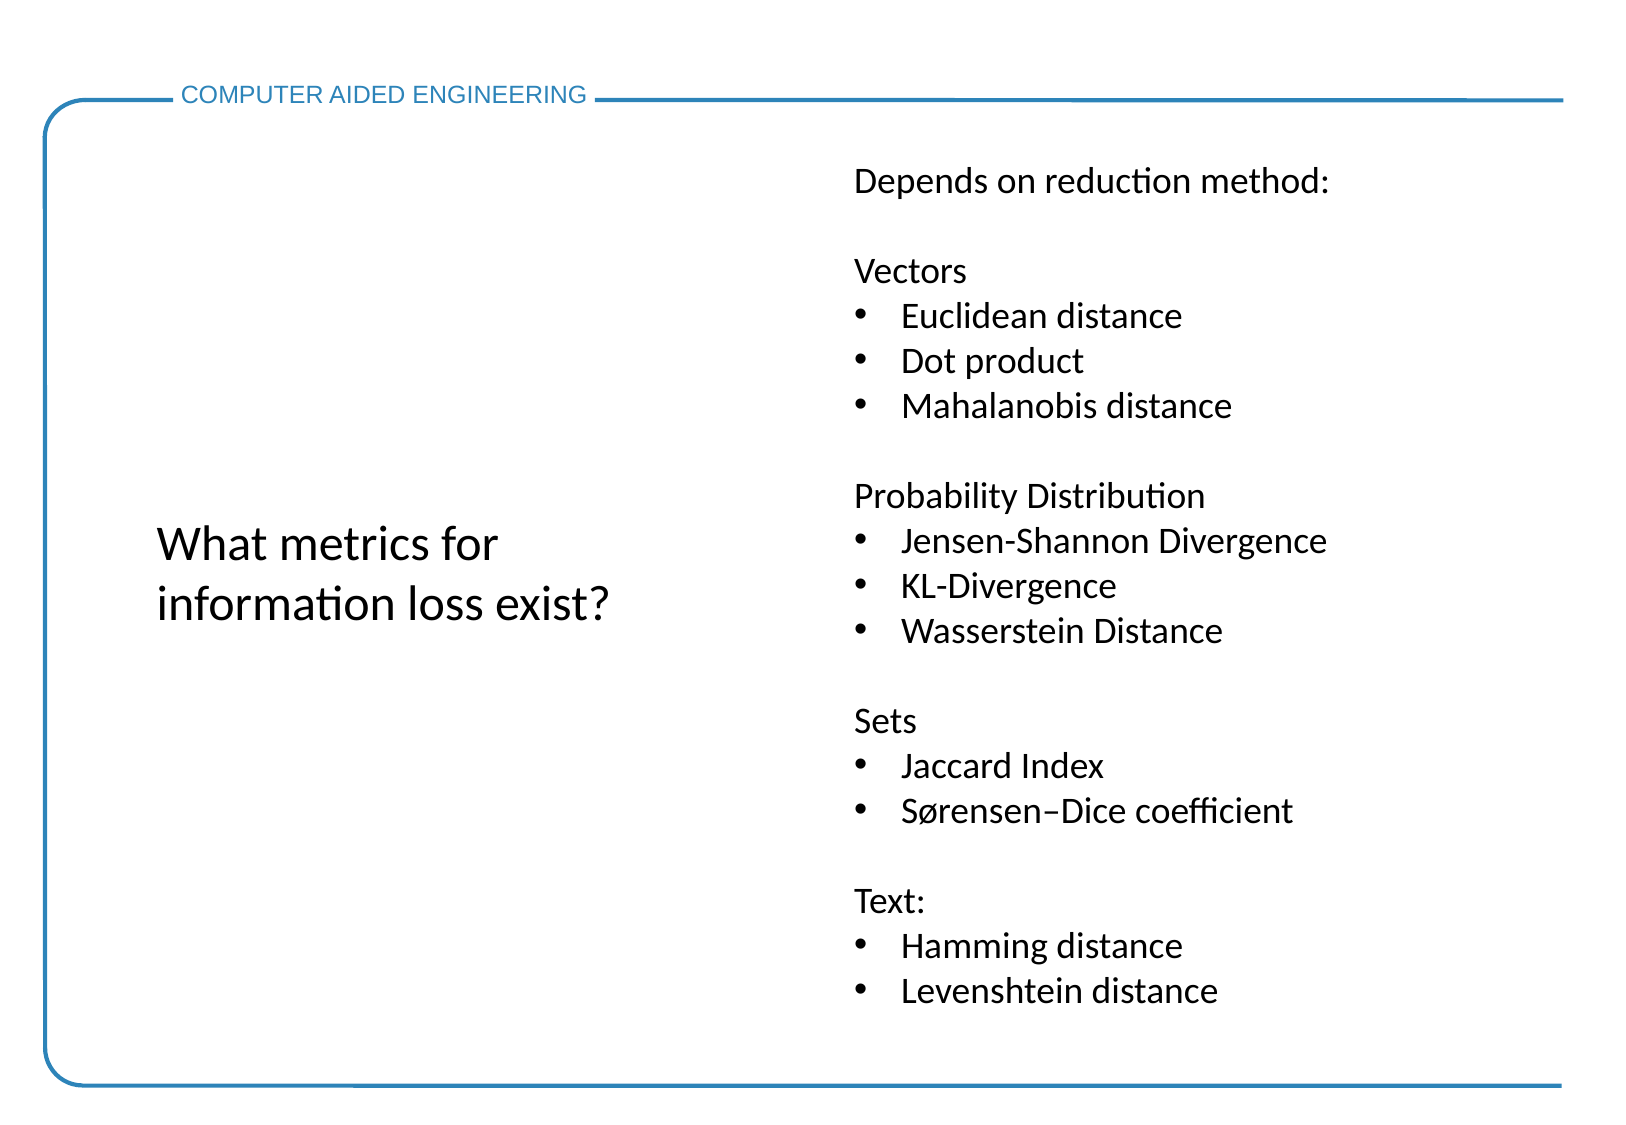

Depends on reduction method:

Vectors
Euclidean distance
Dot product
Mahalanobis distance

Probability Distribution
Jensen-Shannon Divergence
KL-Divergence
Wasserstein Distance

Sets
Jaccard Index
Sørensen–Dice coefficient

Text:
Hamming distance
Levenshtein distance
What metrics for
information loss exist?